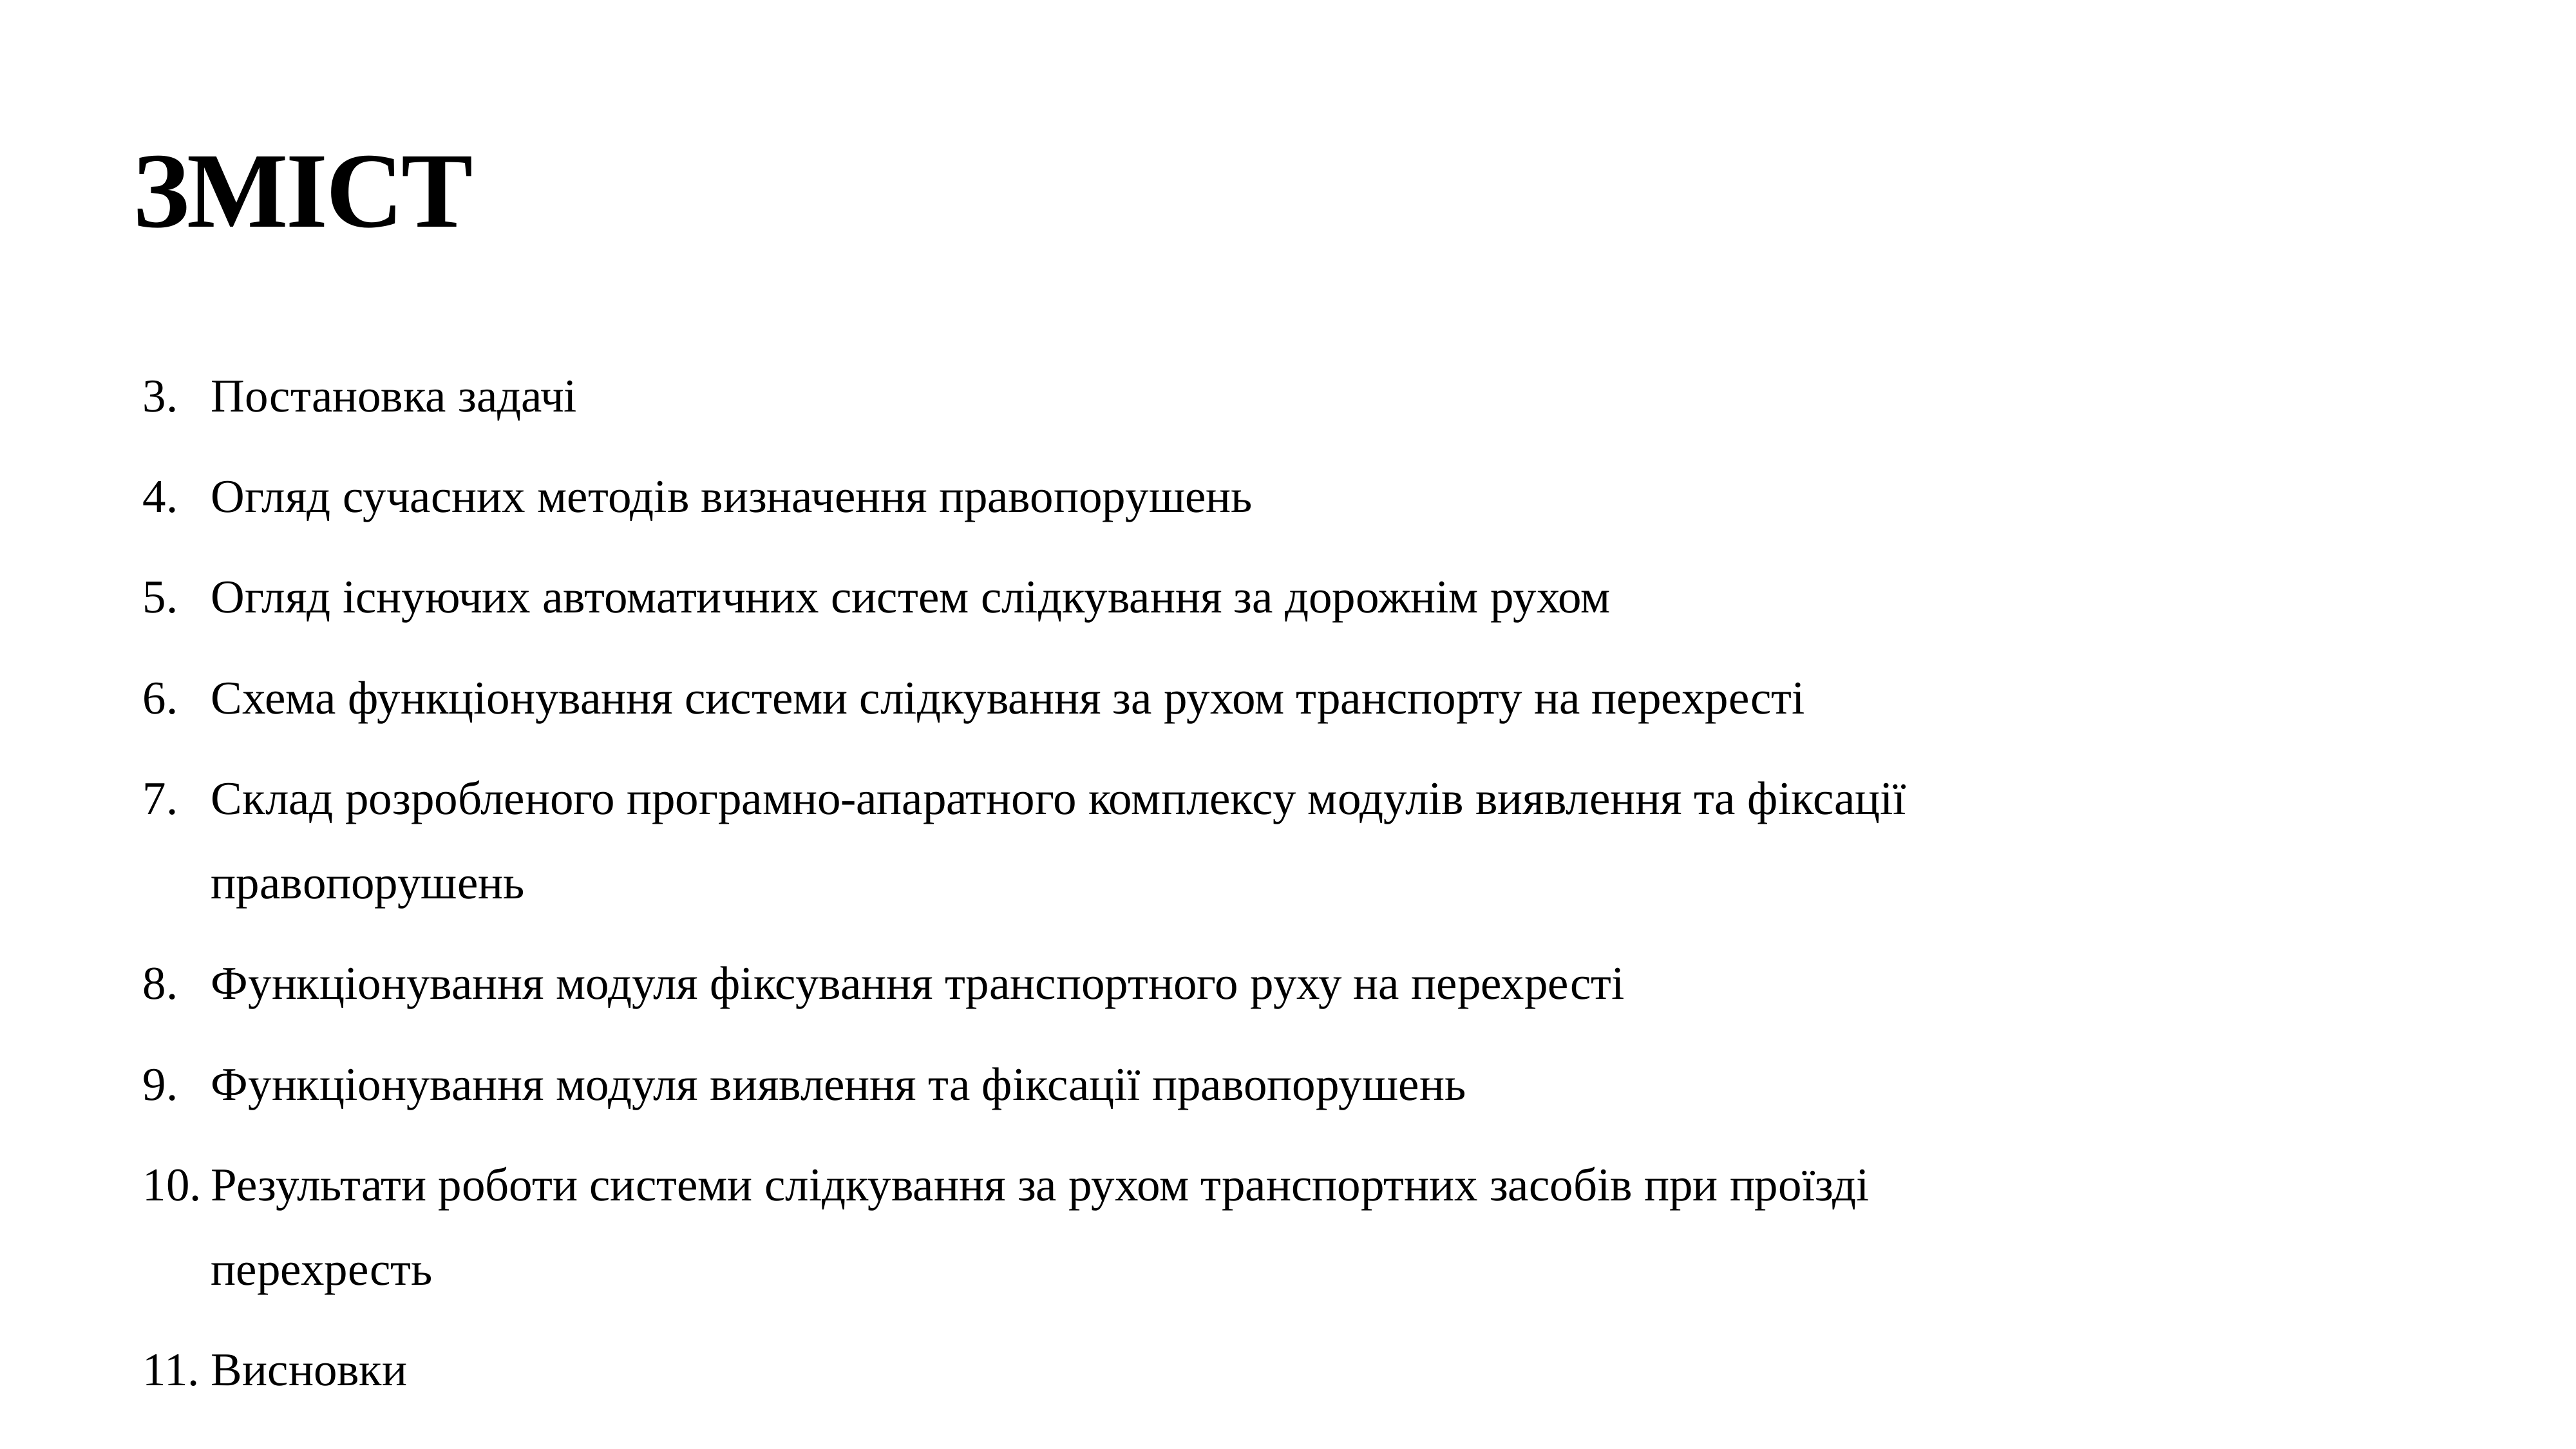

# ЗМІСТ
Постановка задачі
Огляд сучасних методів визначення правопорушень
Огляд існуючих автоматичних систем слідкування за дорожнім рухом
Схема функціонування системи слідкування за рухом транспорту на перехресті
Склад розробленого програмно-апаратного комплексу модулів виявлення та фіксації правопорушень
Функціонування модуля фіксування транспортного руху на перехресті
Функціонування модуля виявлення та фіксації правопорушень
Результати роботи системи слідкування за рухом транспортних засобів при проїзді перехресть
Висновки